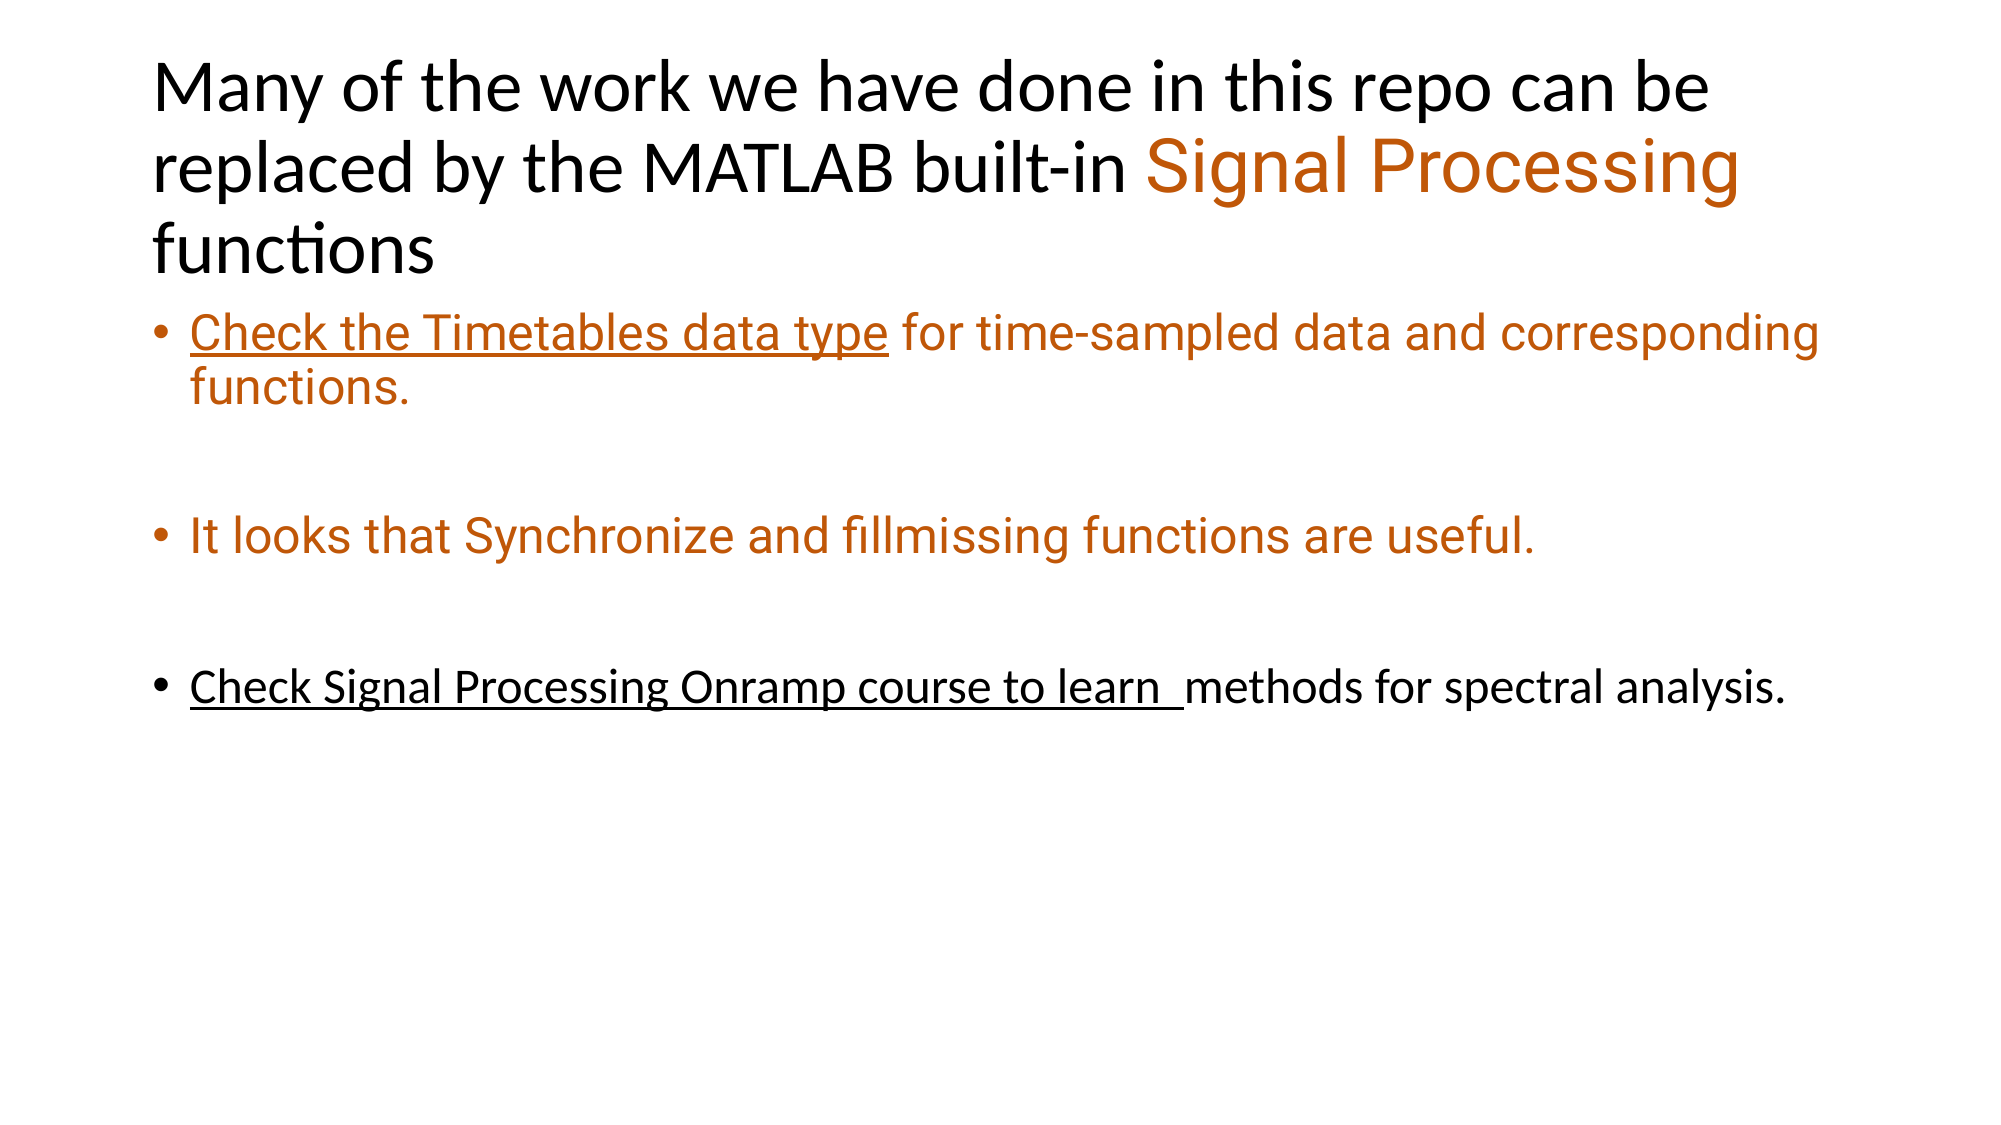

# Many of the work we have done in this repo can be replaced by the MATLAB built-in Signal Processing functions
Check the Timetables data type for time-sampled data and corresponding functions.

It looks that Synchronize and fillmissing functions are useful.

Check Signal Processing Onramp course to learn  methods for spectral analysis.